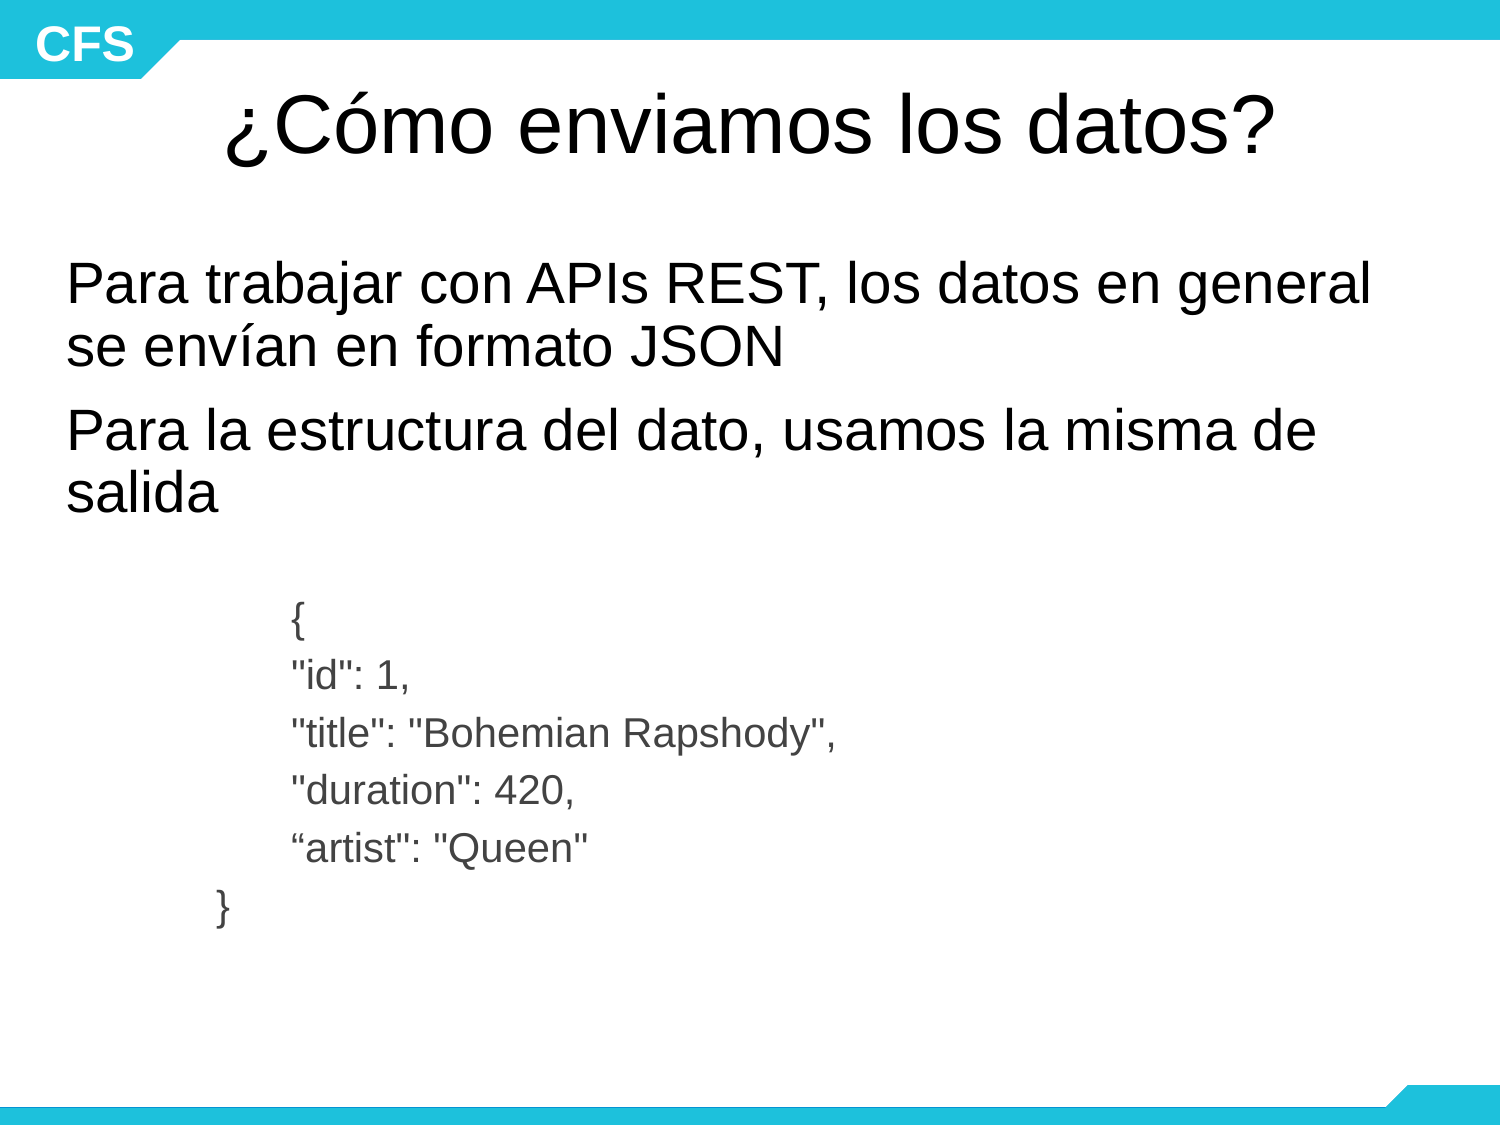

# ¿Cómo enviamos los datos?
Para trabajar con APIs REST, los datos en general se envían en formato JSON
Para la estructura del dato, usamos la misma de salida
	{
"id": 1,
"title": "Bohemian Rapshody",
"duration": 420,
“artist": "Queen"
}